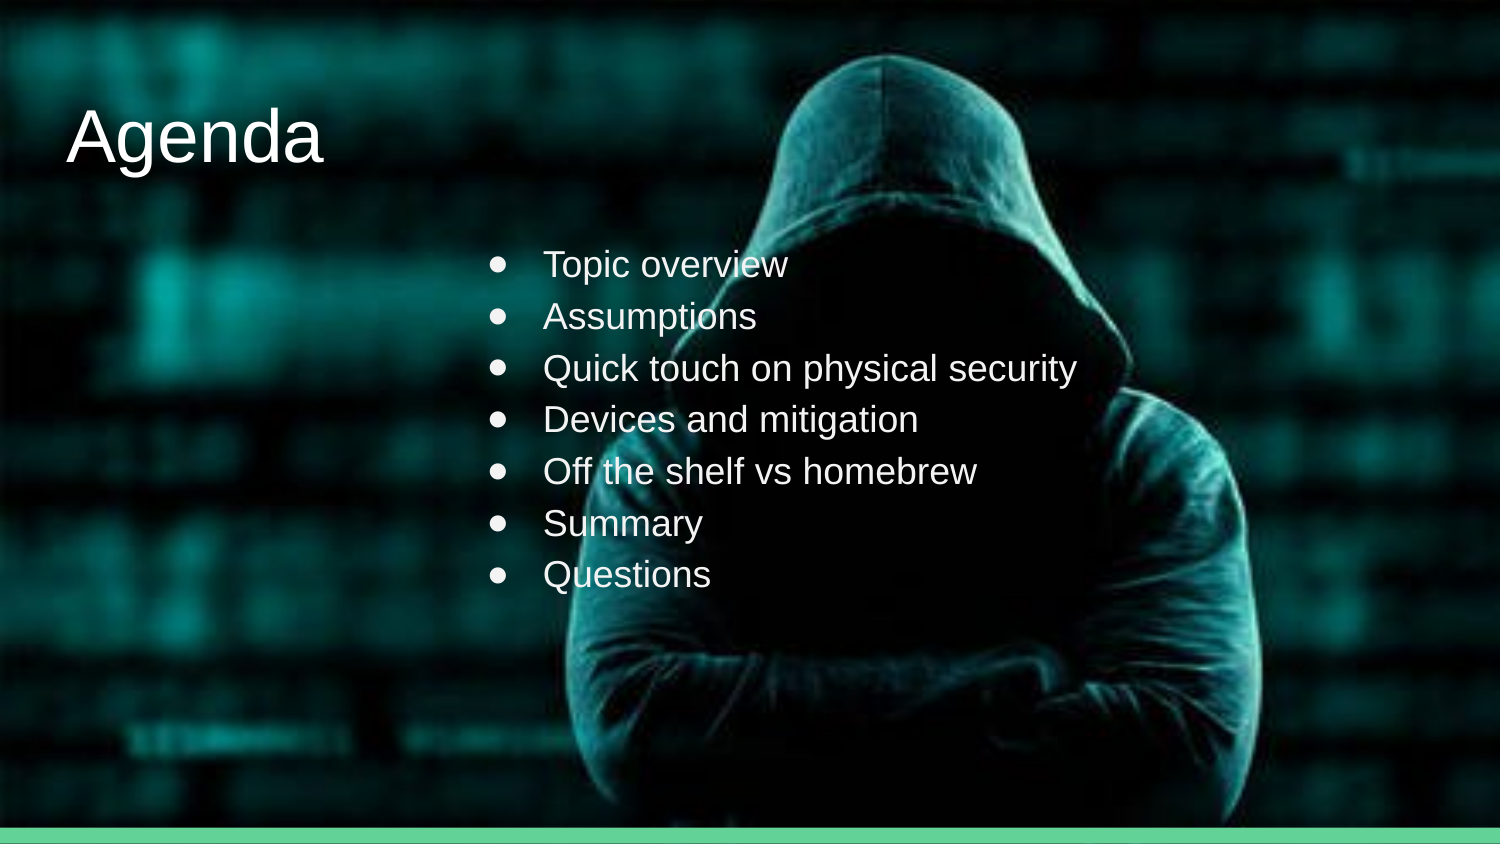

# Agenda

Topic overview
Assumptions
Quick touch on physical security
Devices and mitigation
Off the shelf vs homebrew
Summary
Questions